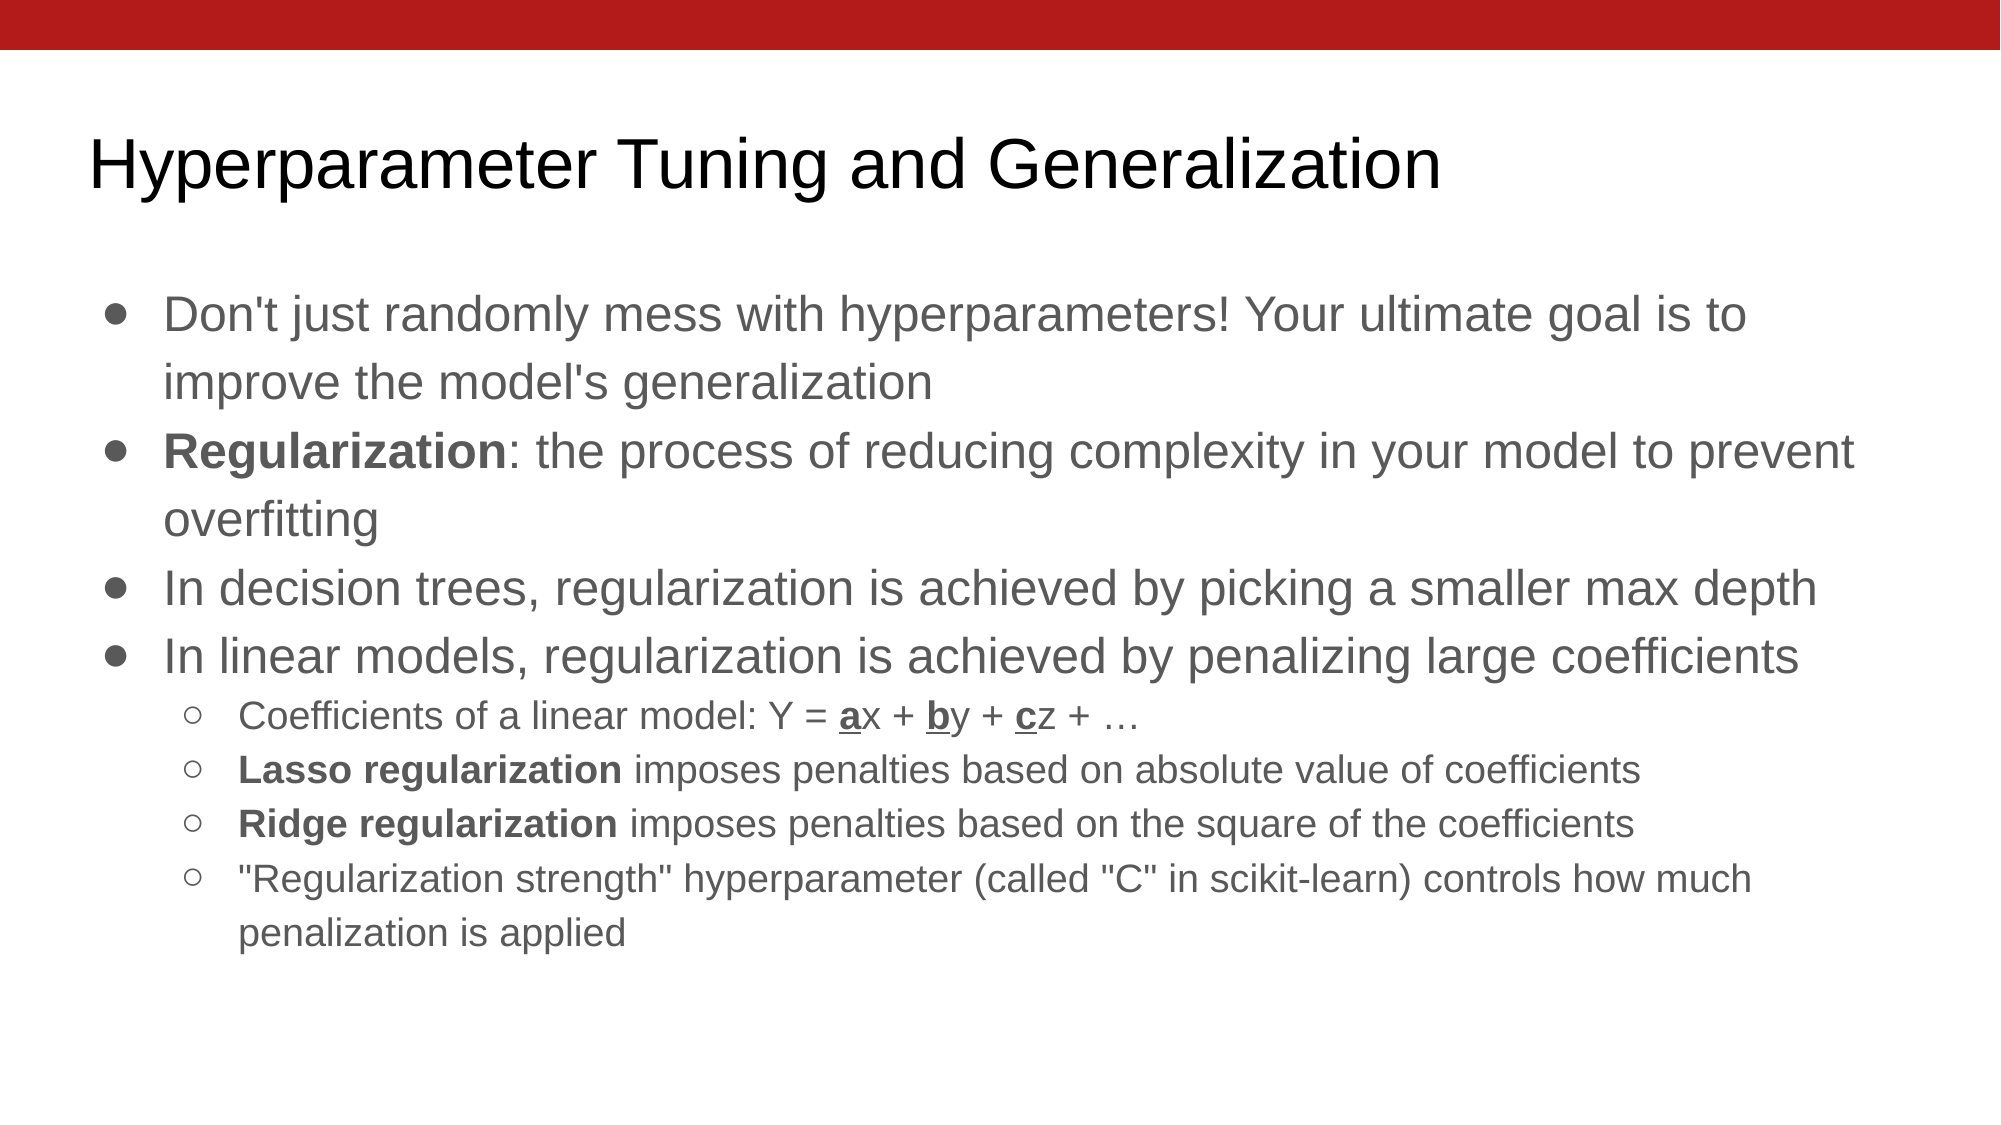

# Hyperparameter Tuning and Generalization
Don't just randomly mess with hyperparameters! Your ultimate goal is to improve the model's generalization
Regularization: the process of reducing complexity in your model to prevent overfitting
In decision trees, regularization is achieved by picking a smaller max depth
In linear models, regularization is achieved by penalizing large coefficients
Coefficients of a linear model: Y = ax + by + cz + …
Lasso regularization imposes penalties based on absolute value of coefficients
Ridge regularization imposes penalties based on the square of the coefficients
"Regularization strength" hyperparameter (called "C" in scikit-learn) controls how much penalization is applied